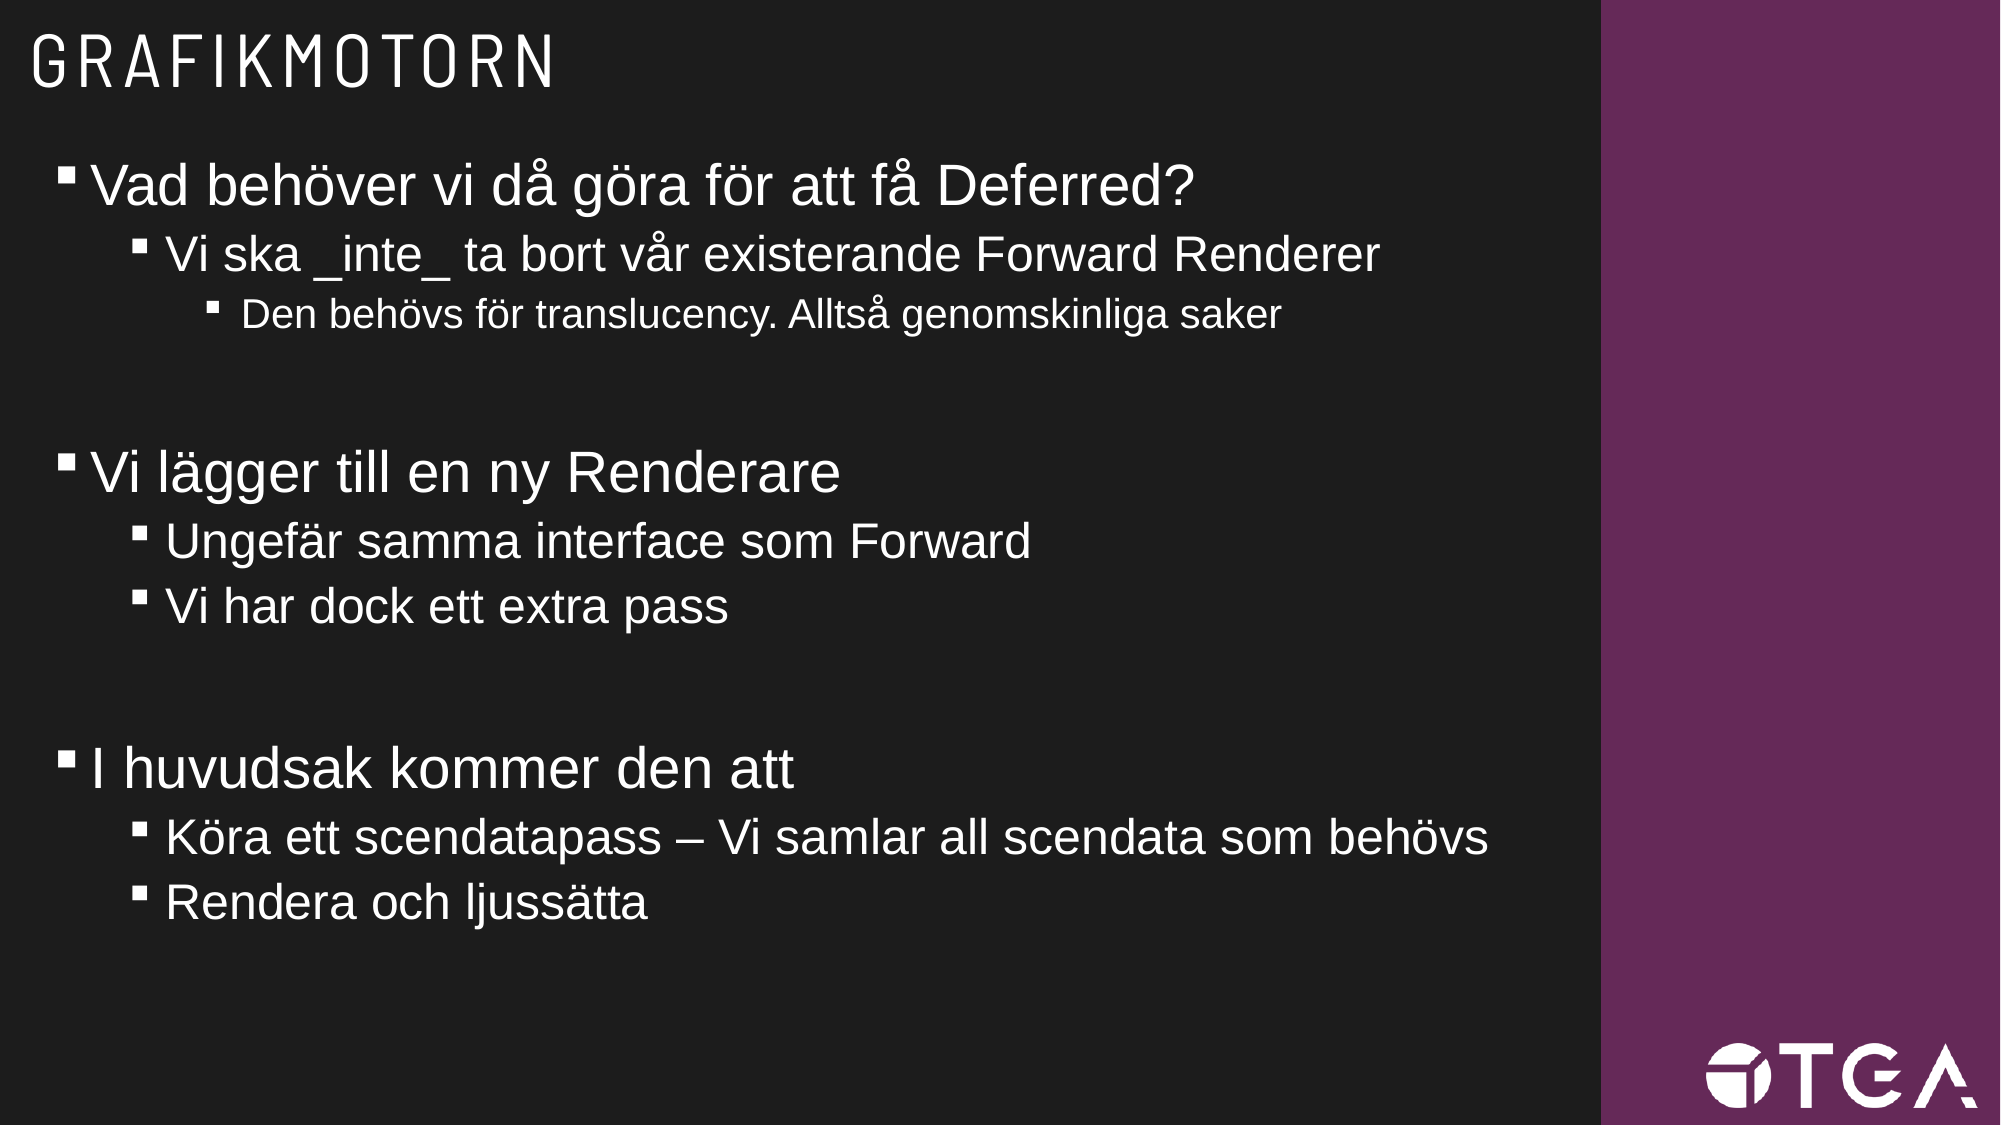

# GRAFIKMOTORN
Vad behöver vi då göra för att få Deferred?
Vi ska _inte_ ta bort vår existerande Forward Renderer
Den behövs för translucency. Alltså genomskinliga saker

Vi lägger till en ny Renderare
Ungefär samma interface som Forward
Vi har dock ett extra pass

I huvudsak kommer den att
Köra ett scendatapass – Vi samlar all scendata som behövs
Rendera och ljussätta